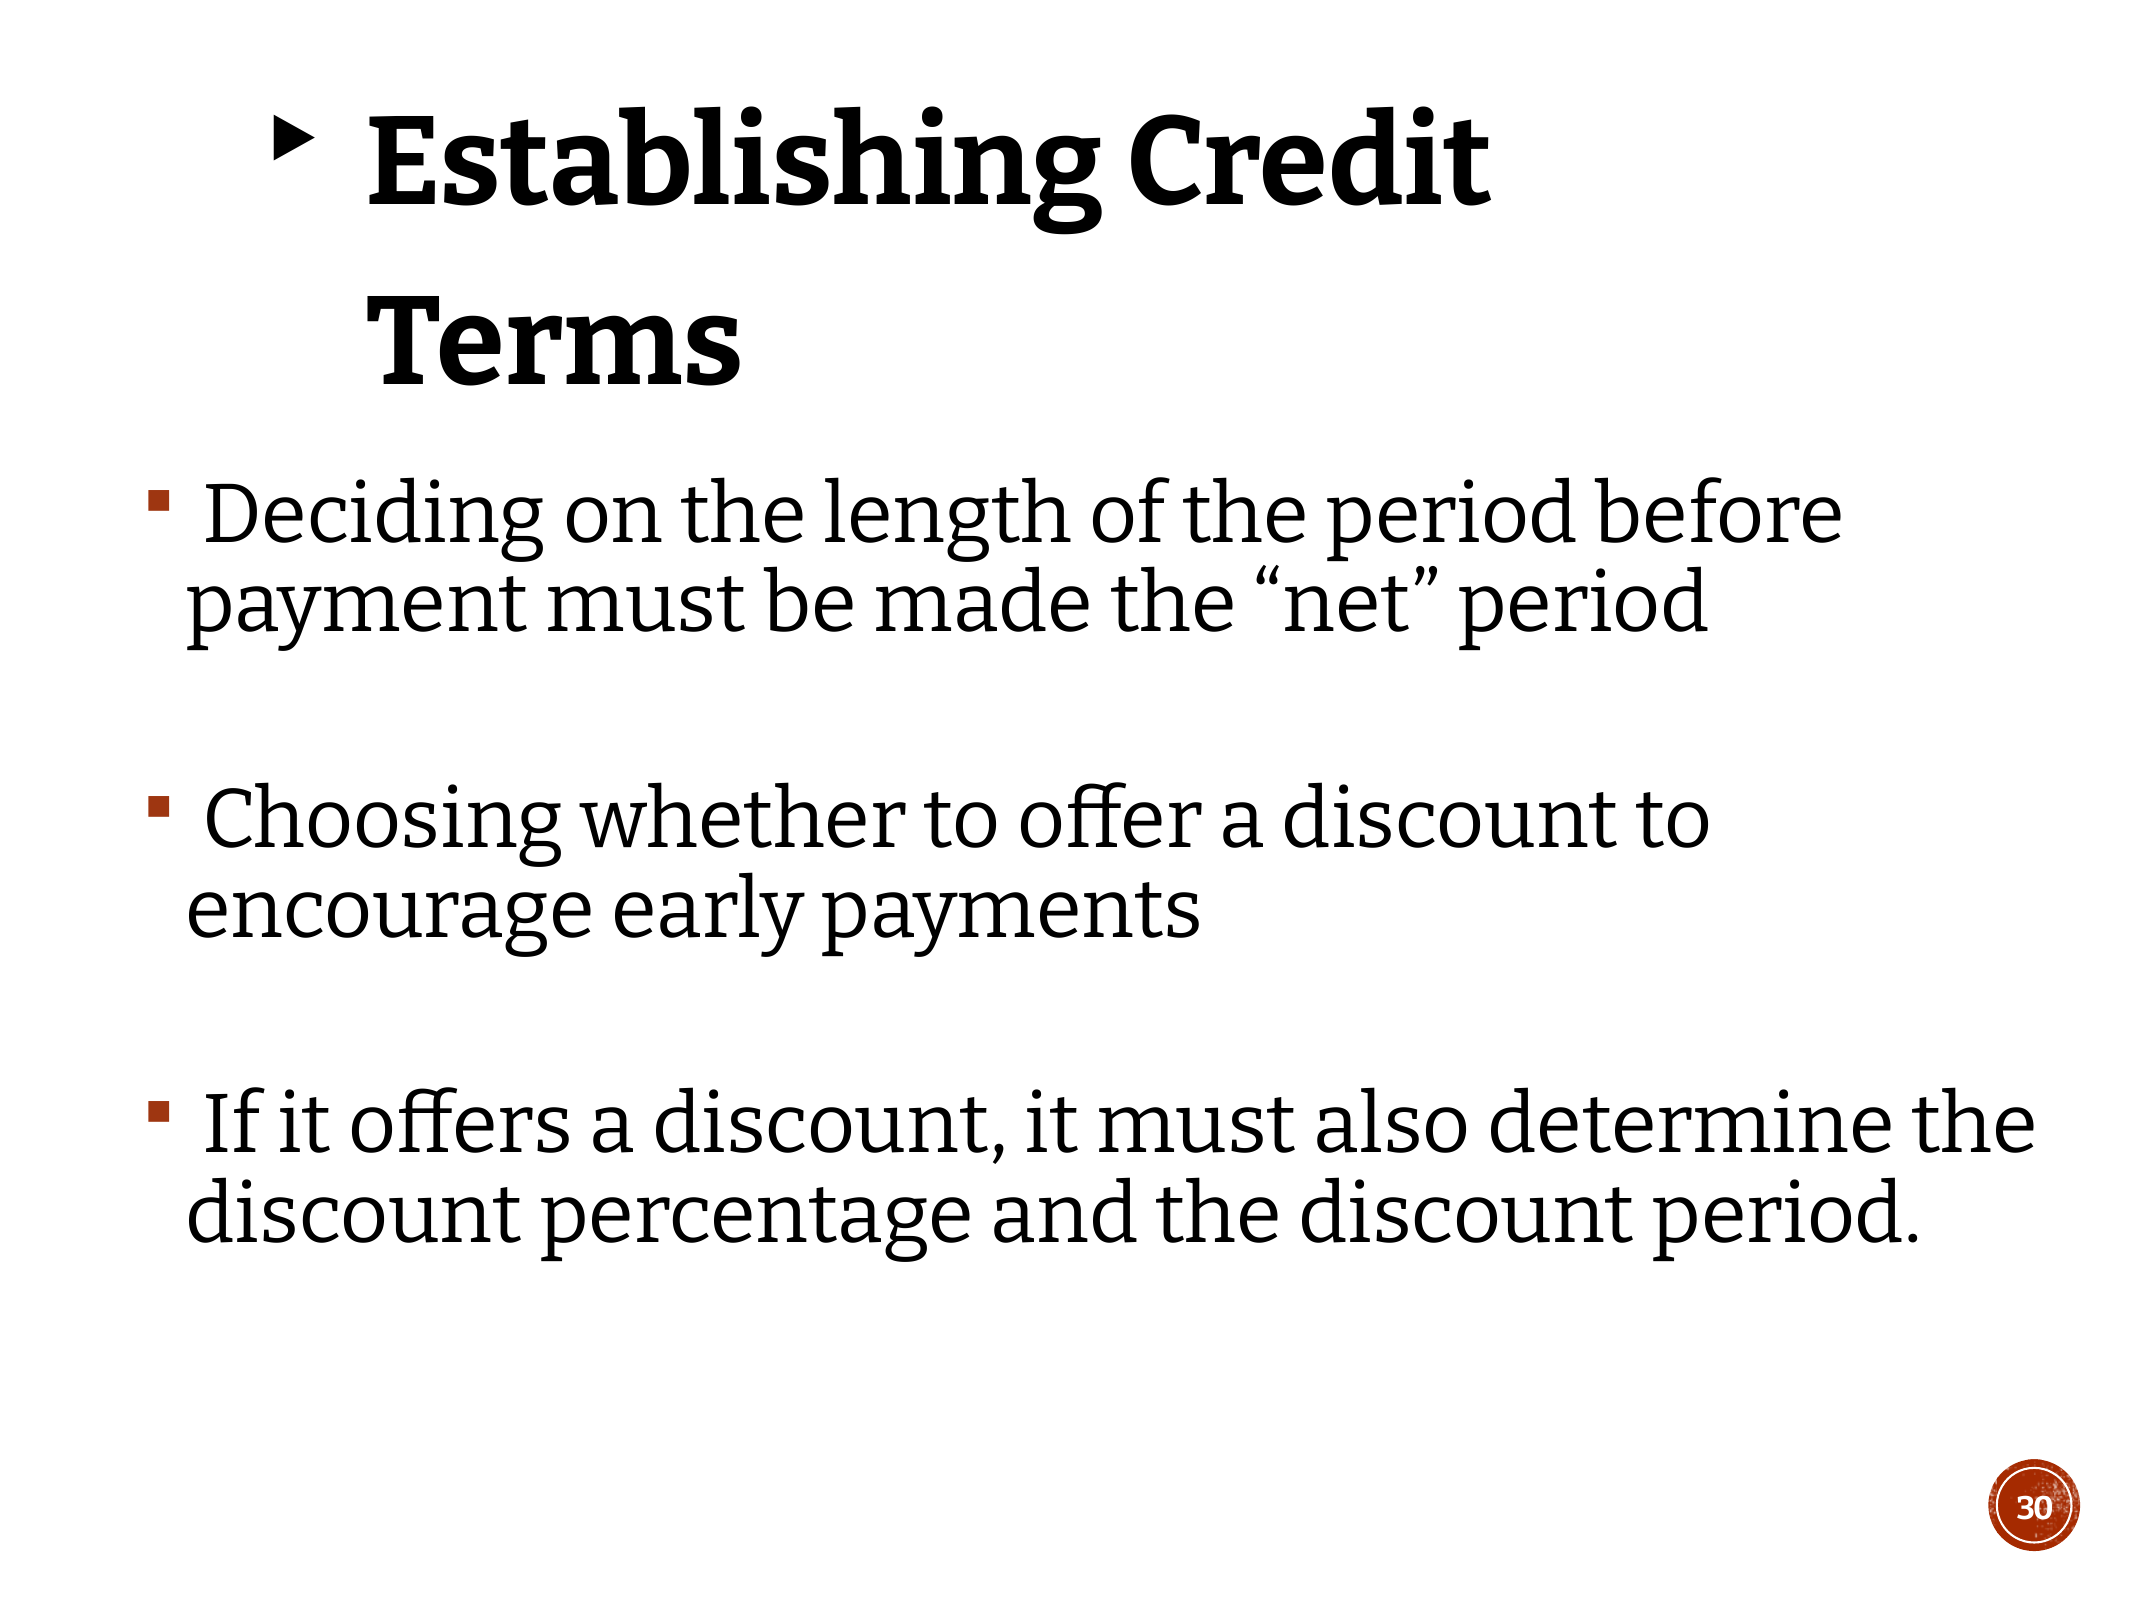

Establishing Credit Terms
 Deciding on the length of the period before payment must be made the “net” period

 Choosing whether to offer a discount to encourage early payments

 If it offers a discount, it must also determine the discount percentage and the discount period.

30